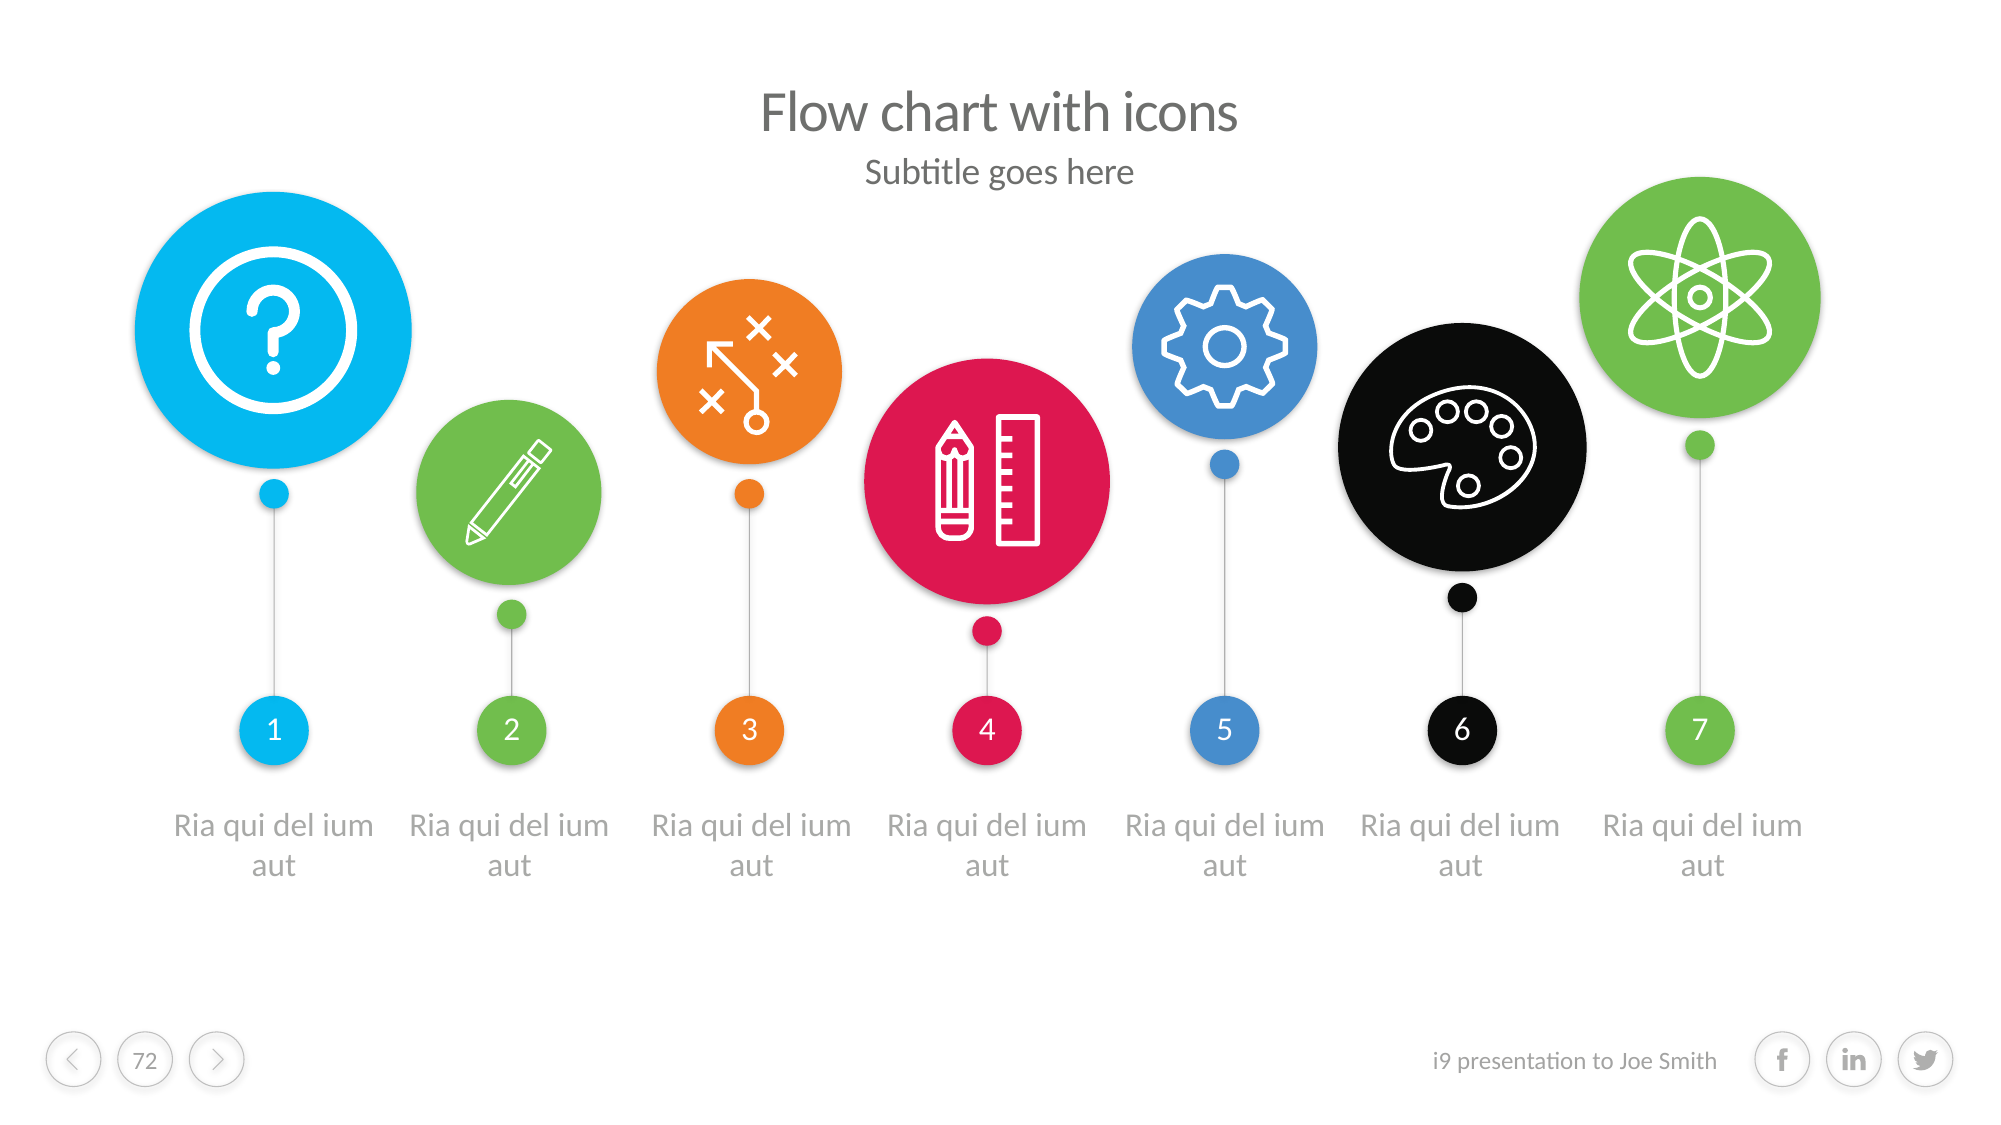

# Flow chart with icons
Subtitle goes here

1
2
3
4
5
6
7
Ria qui del ium aut
Ria qui del ium aut
Ria qui del ium aut
Ria qui del ium aut
Ria qui del ium aut
Ria qui del ium aut
Ria qui del ium aut